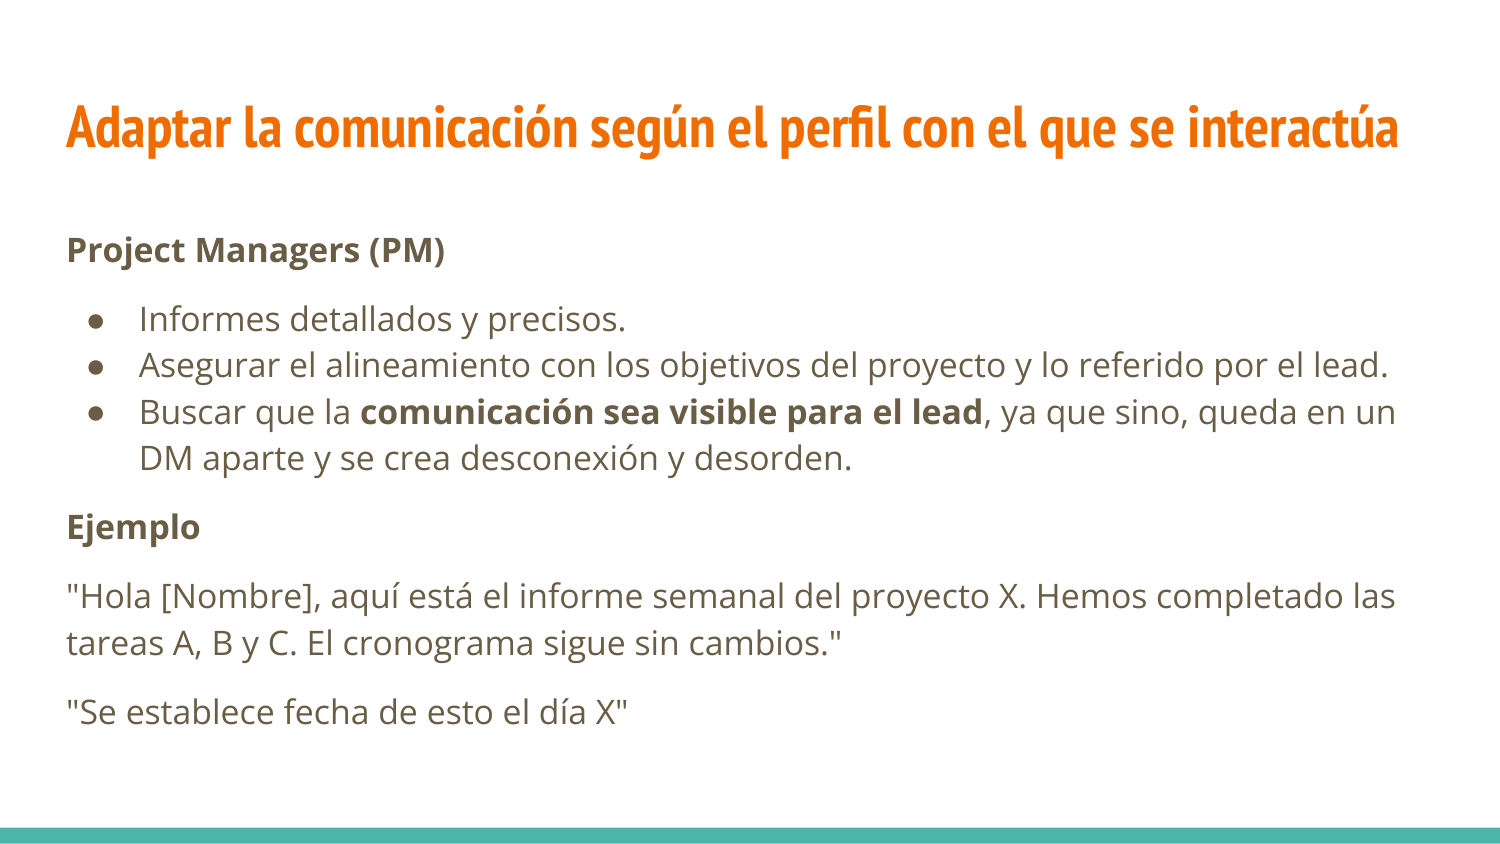

# Adaptar la comunicación según el perfil con el que se interactúa
Project Managers (PM)
Informes detallados y precisos.
Asegurar el alineamiento con los objetivos del proyecto y lo referido por el lead.
Buscar que la comunicación sea visible para el lead, ya que sino, queda en un DM aparte y se crea desconexión y desorden.
Ejemplo
"Hola [Nombre], aquí está el informe semanal del proyecto X. Hemos completado las tareas A, B y C. El cronograma sigue sin cambios."
"Se establece fecha de esto el día X"